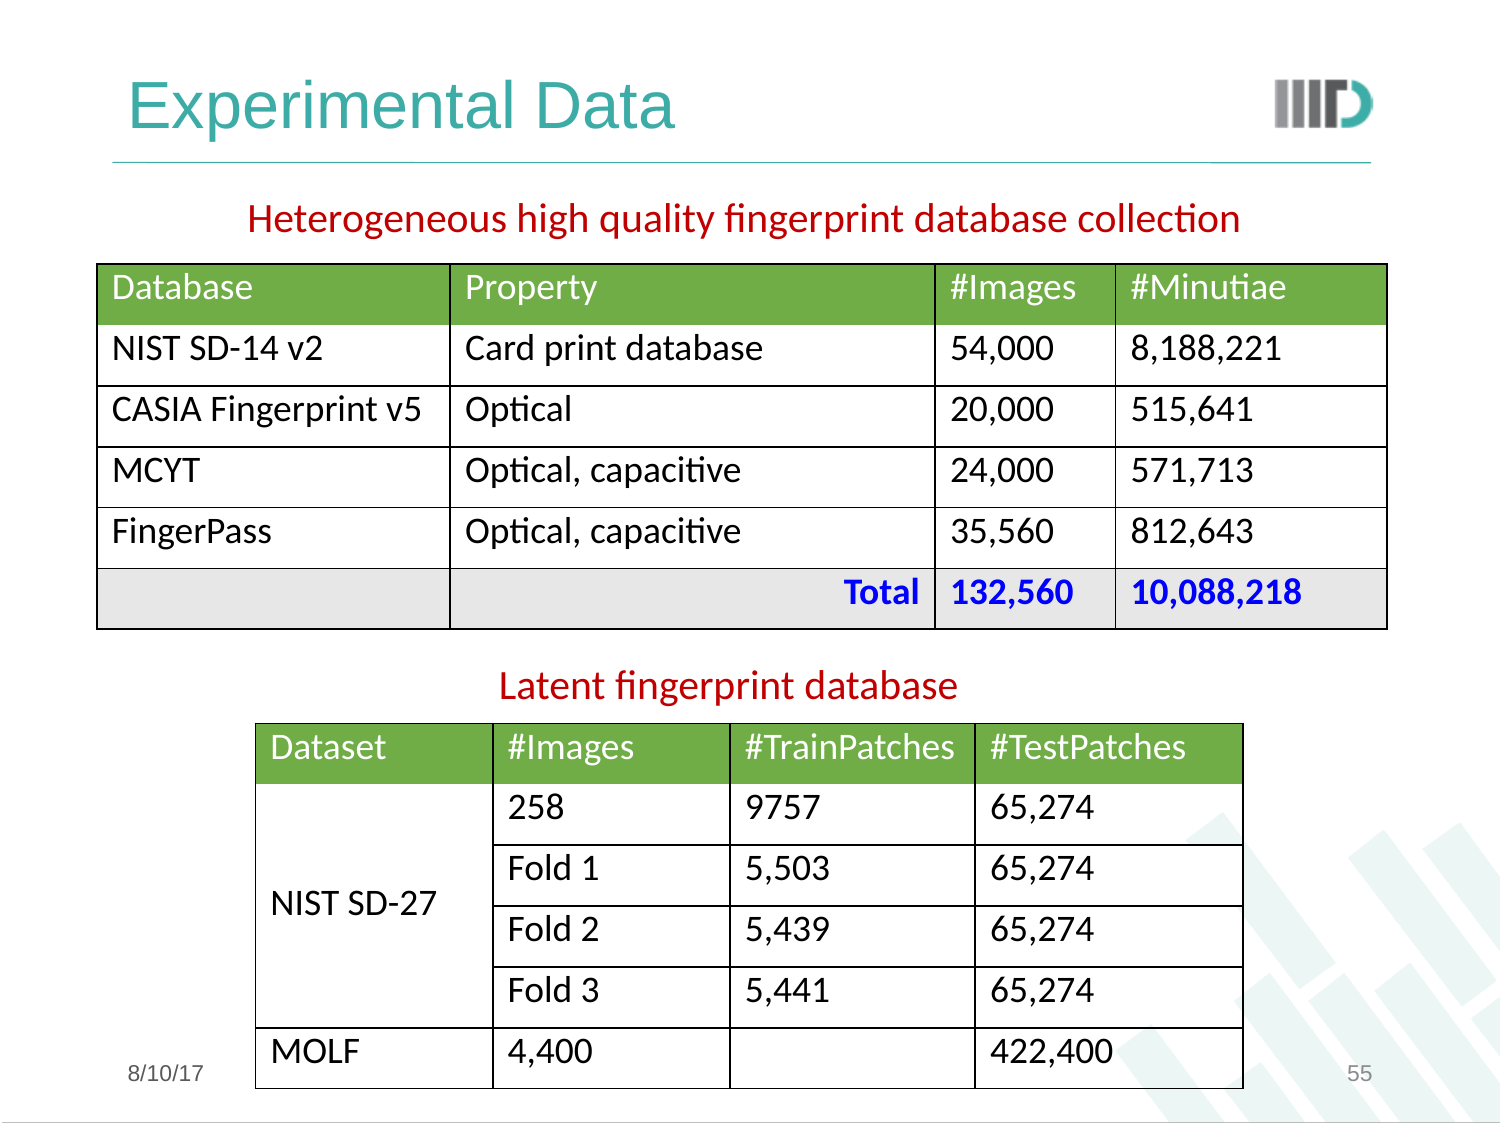

# Experimental Data
Heterogeneous high quality fingerprint database collection
| Database | Property | #Images | #Minutiae |
| --- | --- | --- | --- |
| NIST SD-14 v2 | Card print database | 54,000 | 8,188,221 |
| CASIA Fingerprint v5 | Optical | 20,000 | 515,641 |
| MCYT | Optical, capacitive | 24,000 | 571,713 |
| FingerPass | Optical, capacitive | 35,560 | 812,643 |
|  | Total | 132,560 | 10,088,218 |
Latent fingerprint database
| Dataset | #Images | #TrainPatches | #TestPatches |
| --- | --- | --- | --- |
| NIST SD-27 | 258 | 9757 | 65,274 |
|  | Fold 1 | 5,503 | 65,274 |
|  | Fold 2 | 5,439 | 65,274 |
|  | Fold 3 | 5,441 | 65,274 |
| MOLF | 4,400 |  | 422,400 |
8/10/17
55